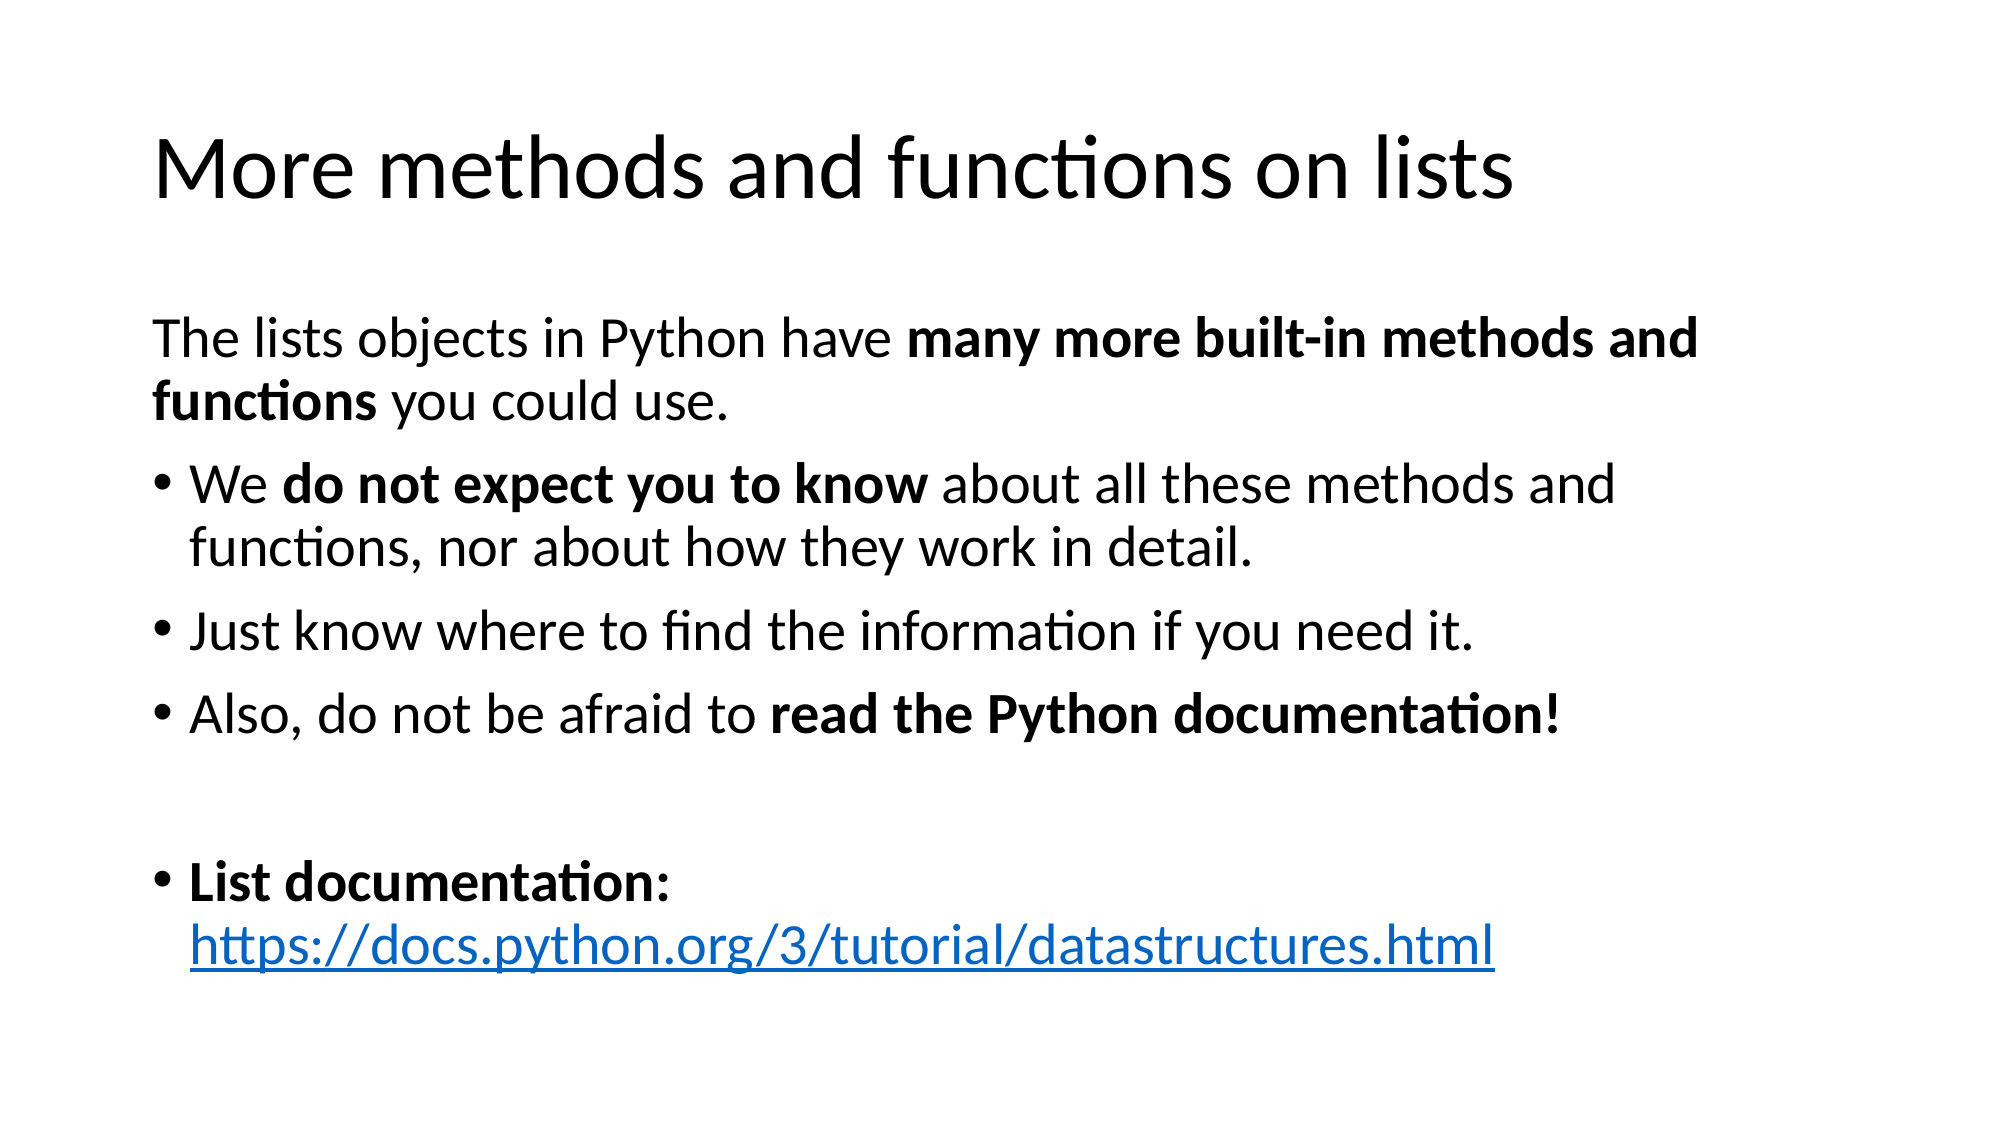

# More methods and functions on lists
The lists objects in Python have many more built-in methods and functions you could use.
We do not expect you to know about all these methods and functions, nor about how they work in detail.
Just know where to find the information if you need it.
Also, do not be afraid to read the Python documentation!

List documentation:
https://docs.python.org/3/tutorial/datastructures.html